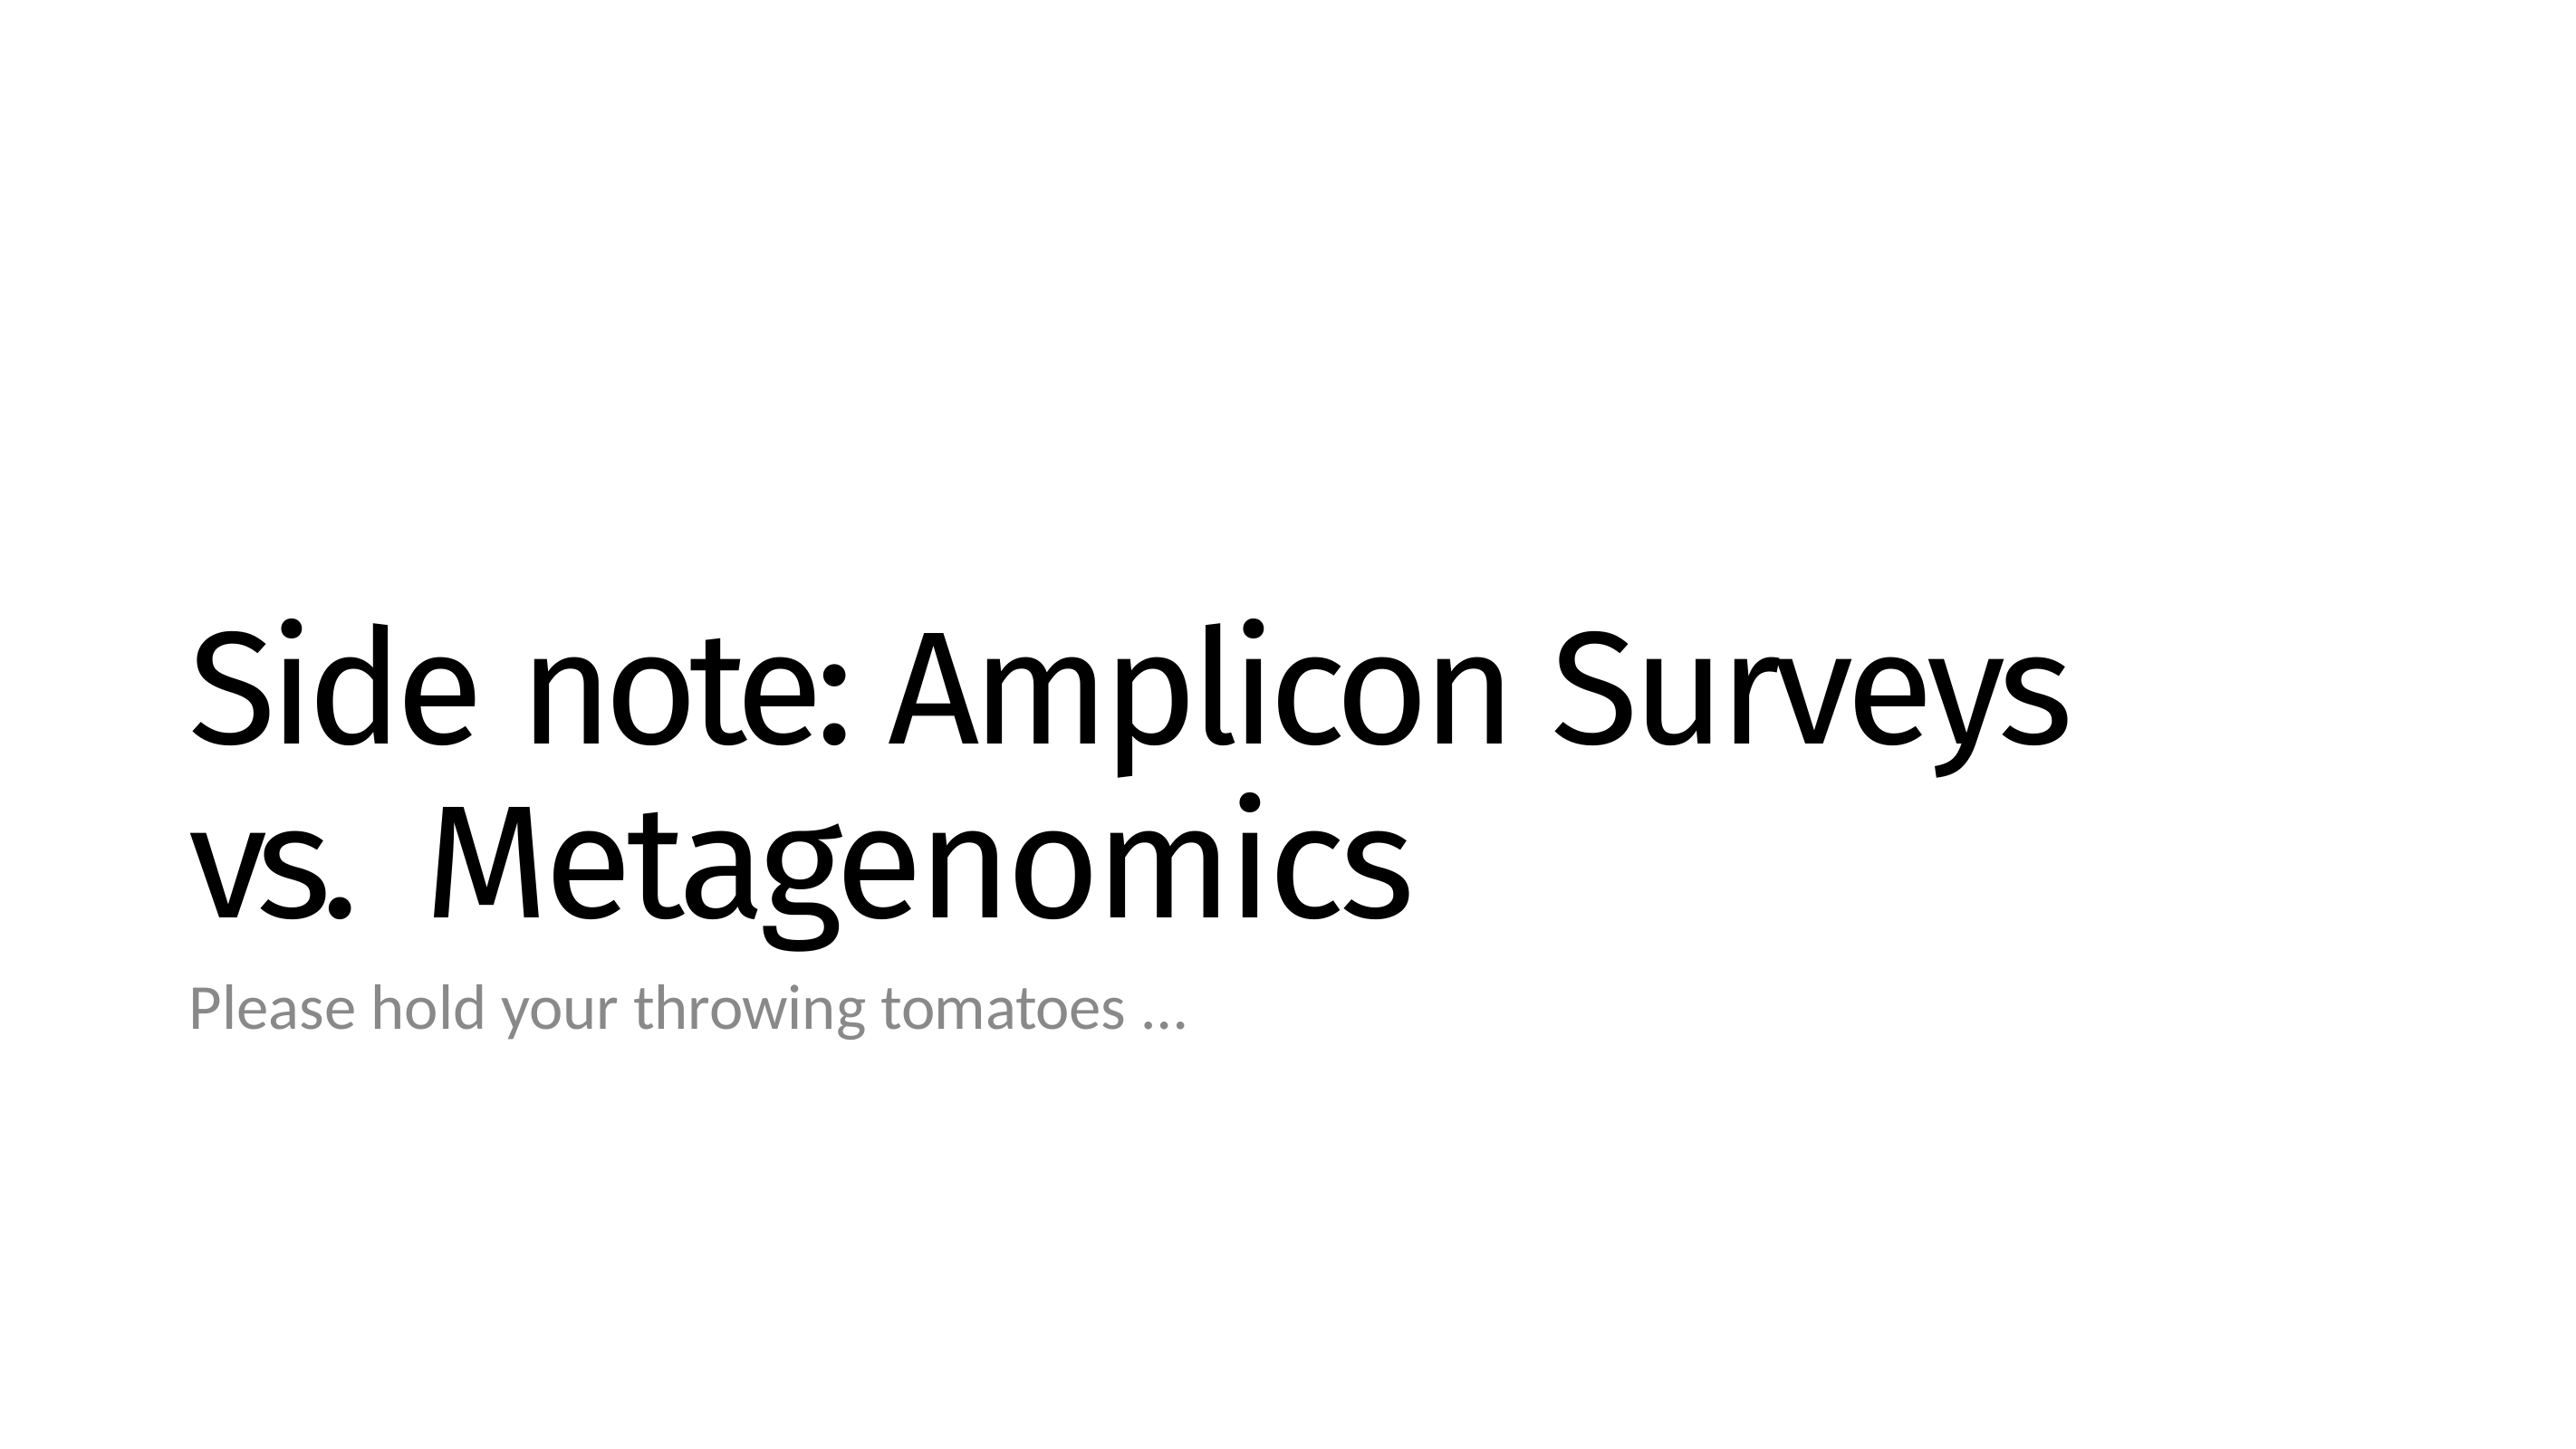

# Side note: Amplicon Surveys vs.  Metagenomics
Please hold your throwing tomatoes …